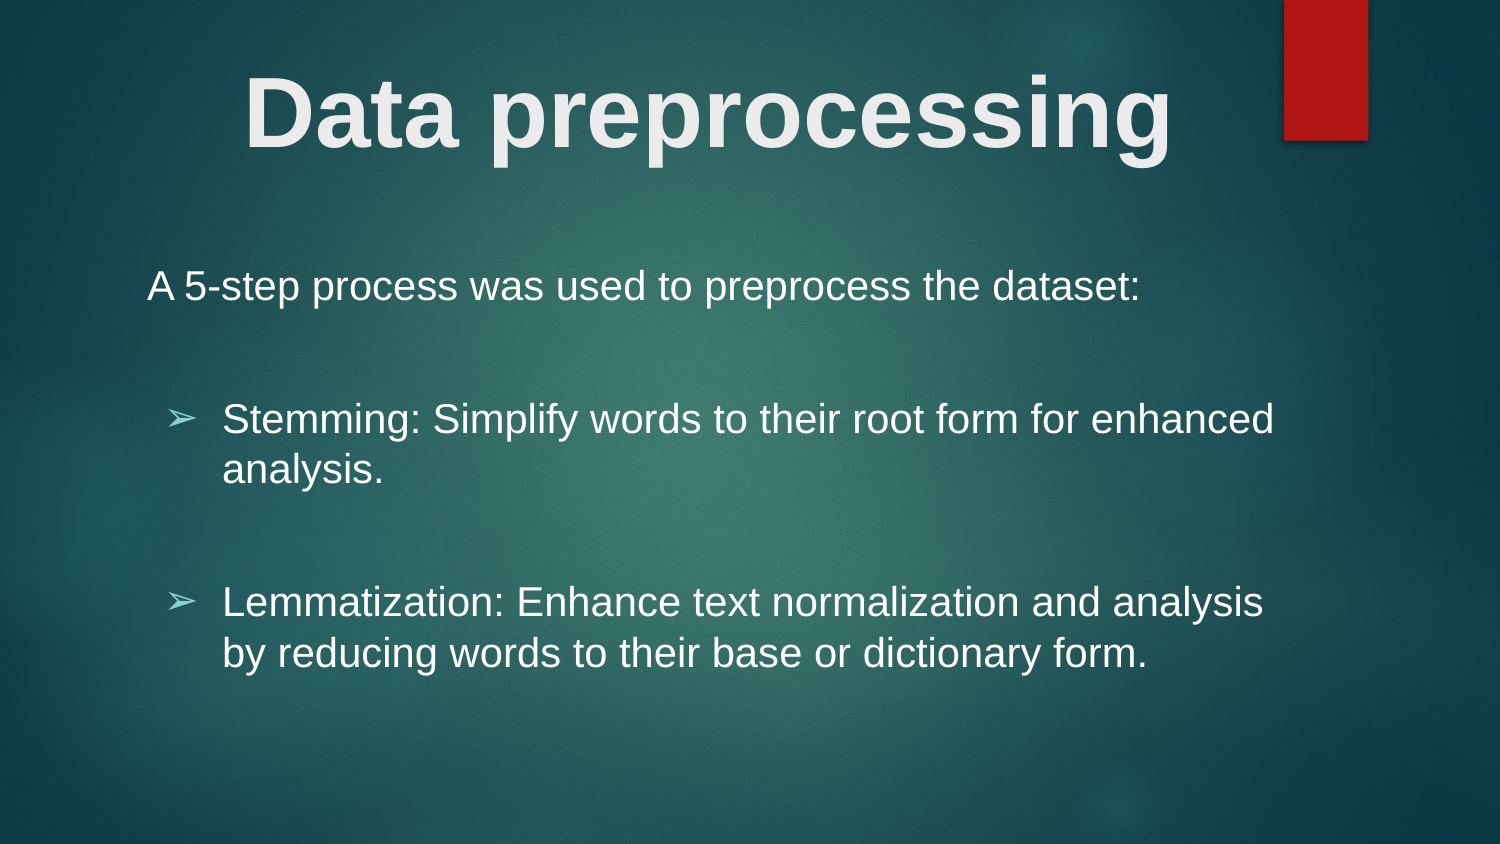

# Data preprocessing
A 5-step process was used to preprocess the dataset:

Stemming: Simplify words to their root form for enhanced analysis.

Lemmatization: Enhance text normalization and analysis by reducing words to their base or dictionary form.